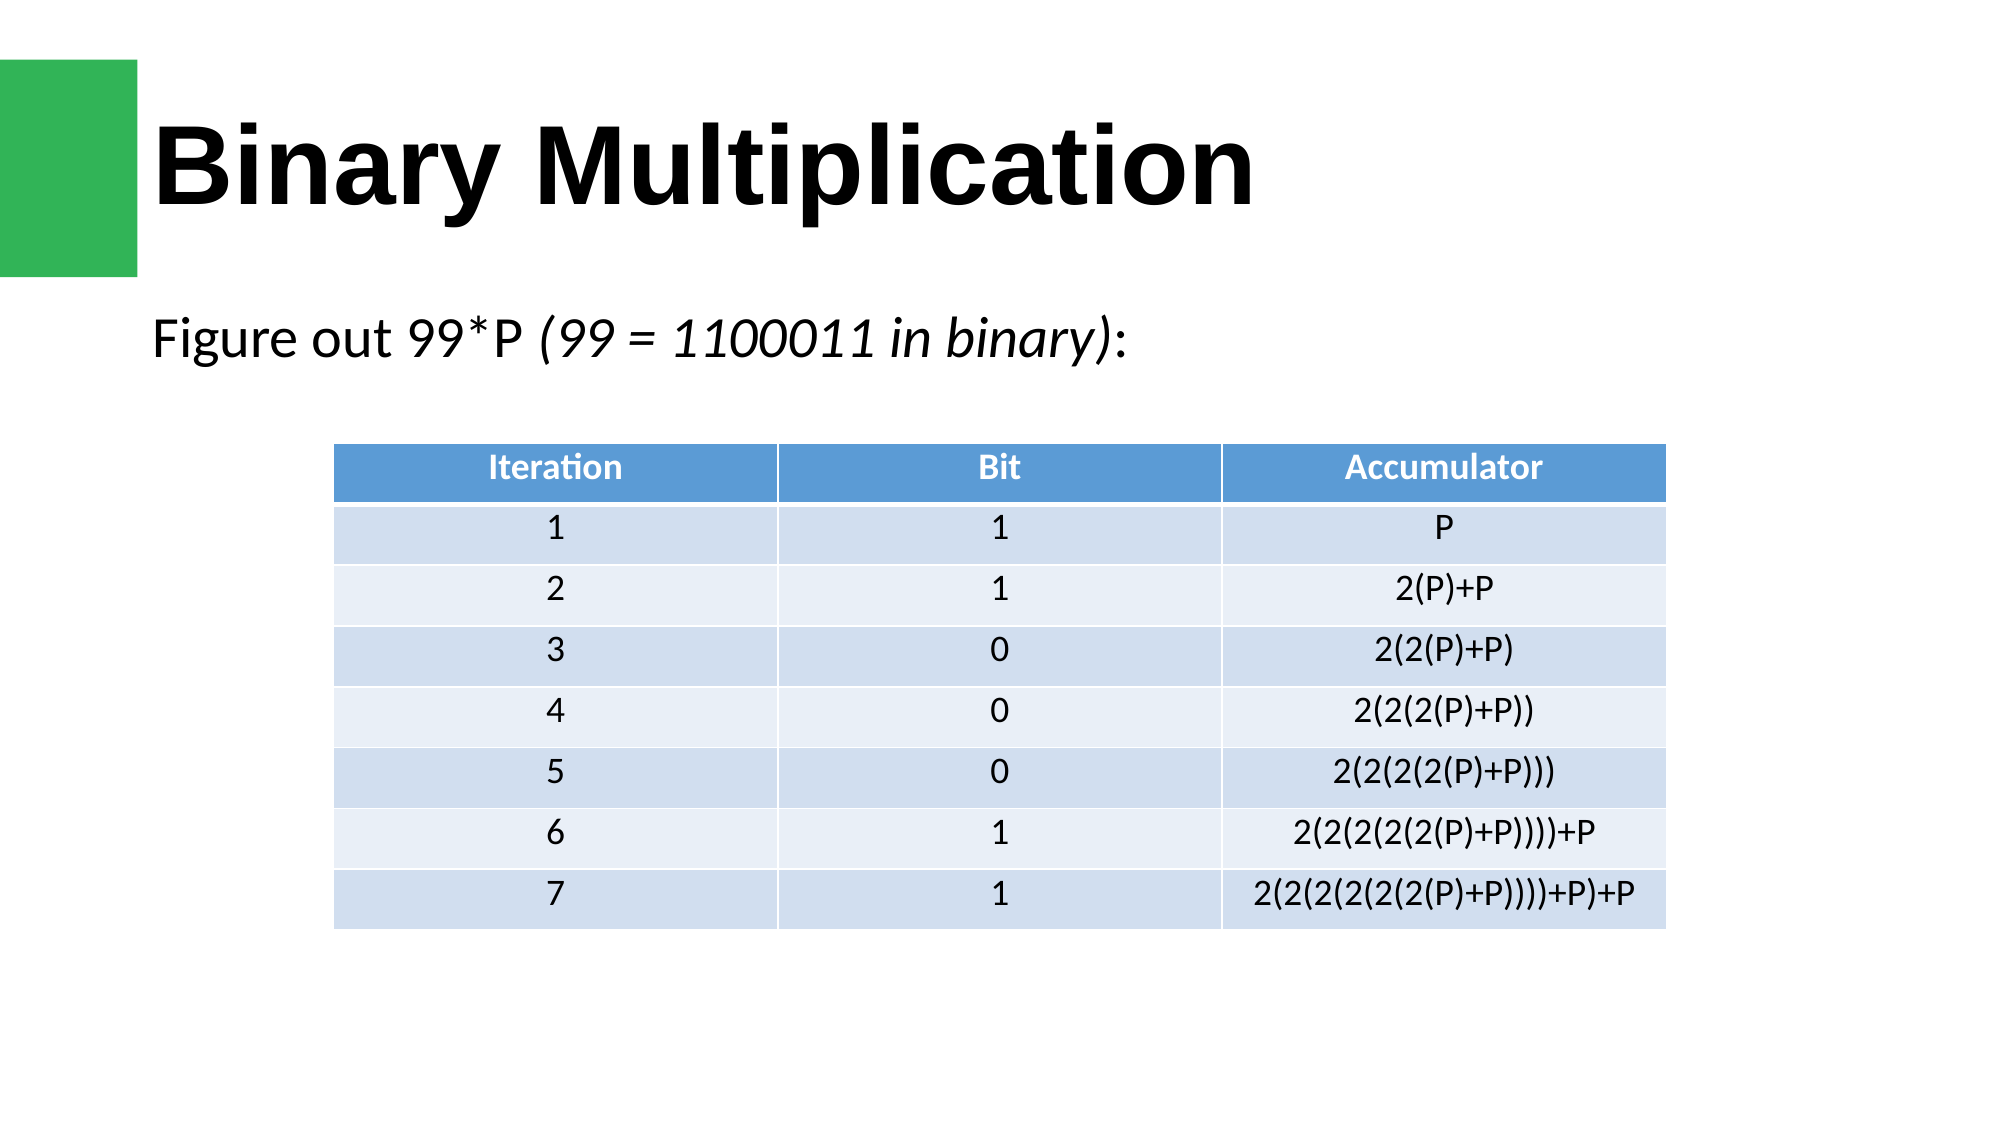

# Binary Multiplication
Figure out 99*P (99 = 1100011 in binary):

| Iteration | Bit | Accumulator |
| --- | --- | --- |
| 1 | 1 | P |
| 2 | 1 | 2(P)+P |
| 3 | 0 | 2(2(P)+P) |
| 4 | 0 | 2(2(2(P)+P)) |
| 5 | 0 | 2(2(2(2(P)+P))) |
| 6 | 1 | 2(2(2(2(2(P)+P))))+P |
| 7 | 1 | 2(2(2(2(2(2(P)+P))))+P)+P |